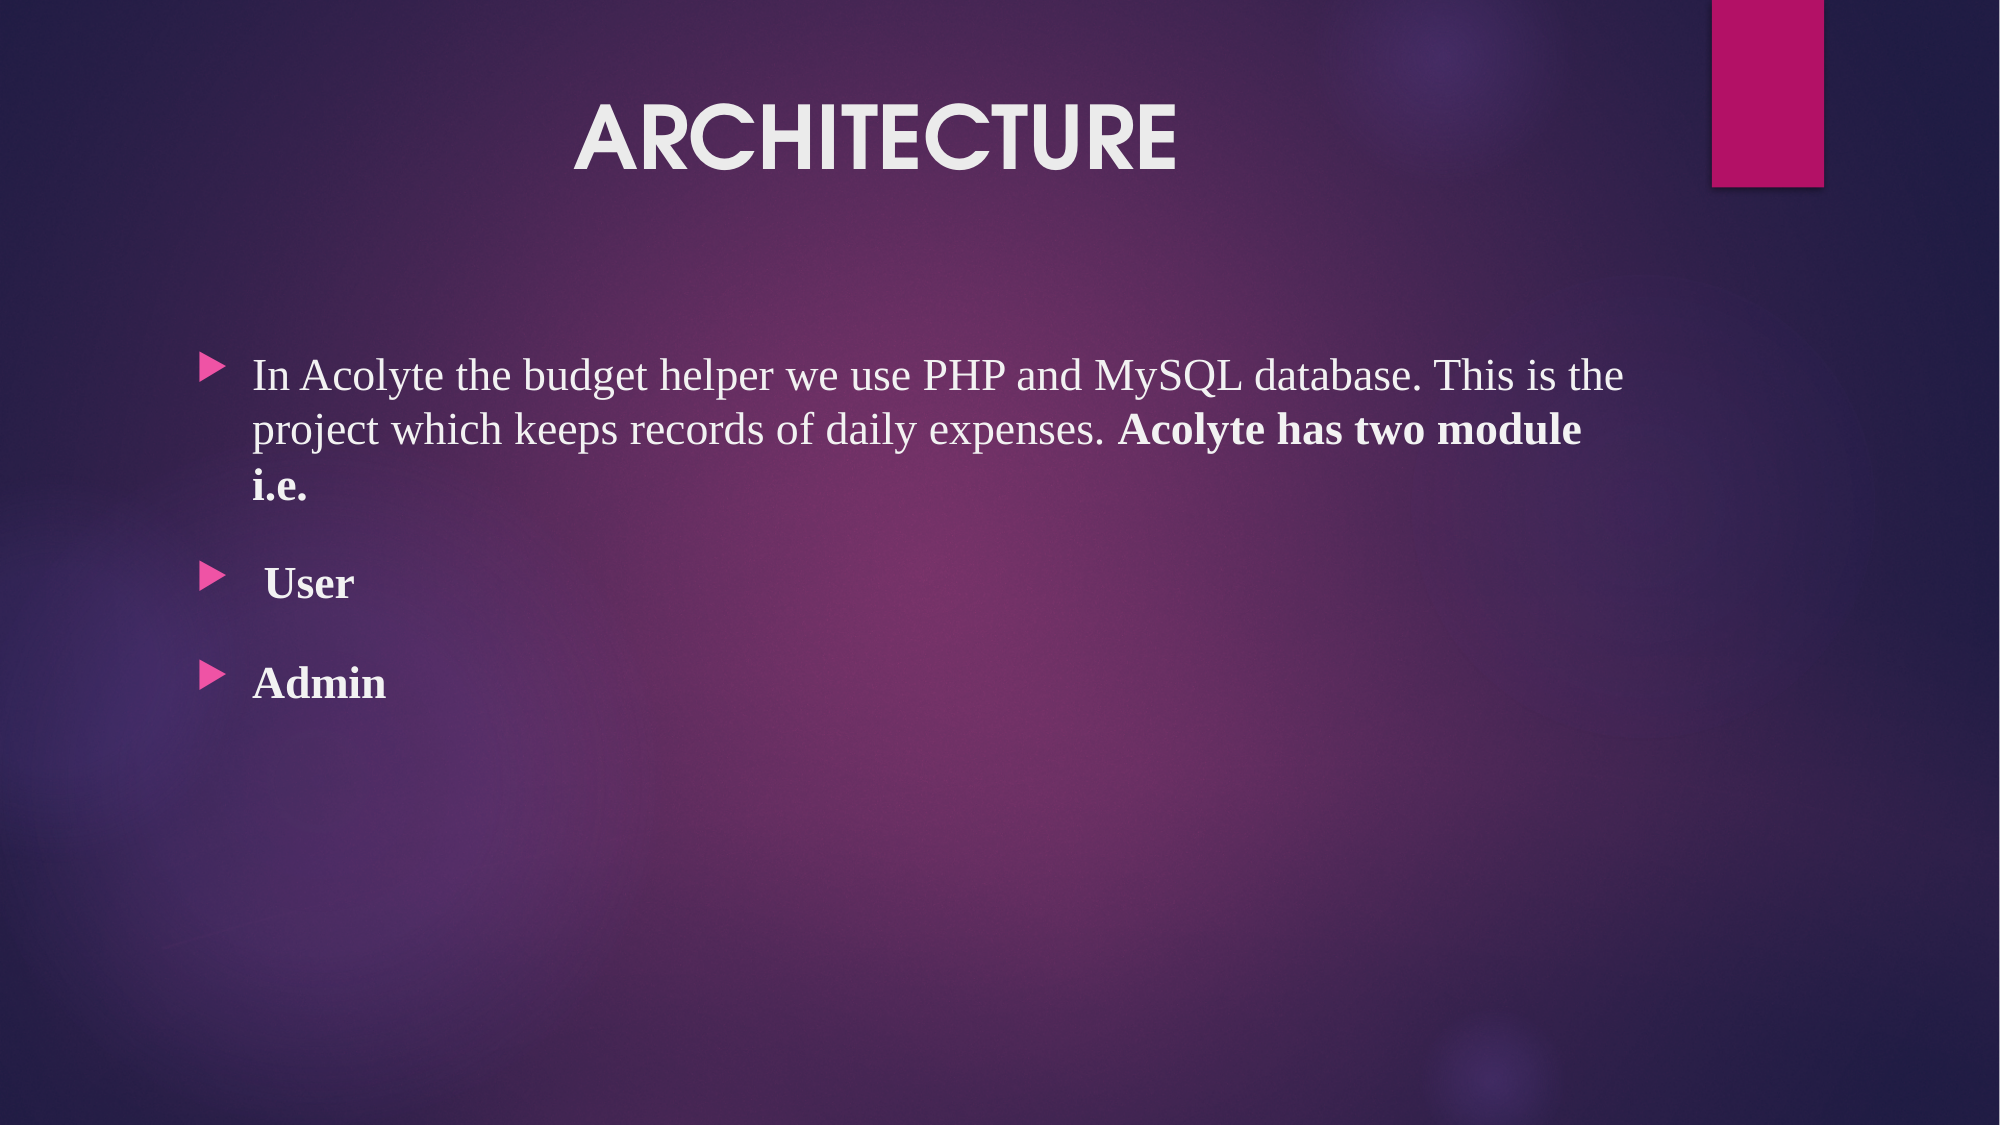

# ARCHITECTURE
In Acolyte the budget helper we use PHP and MySQL database. This is the project which keeps records of daily expenses. Acolyte has two module i.e.
 User
Admin